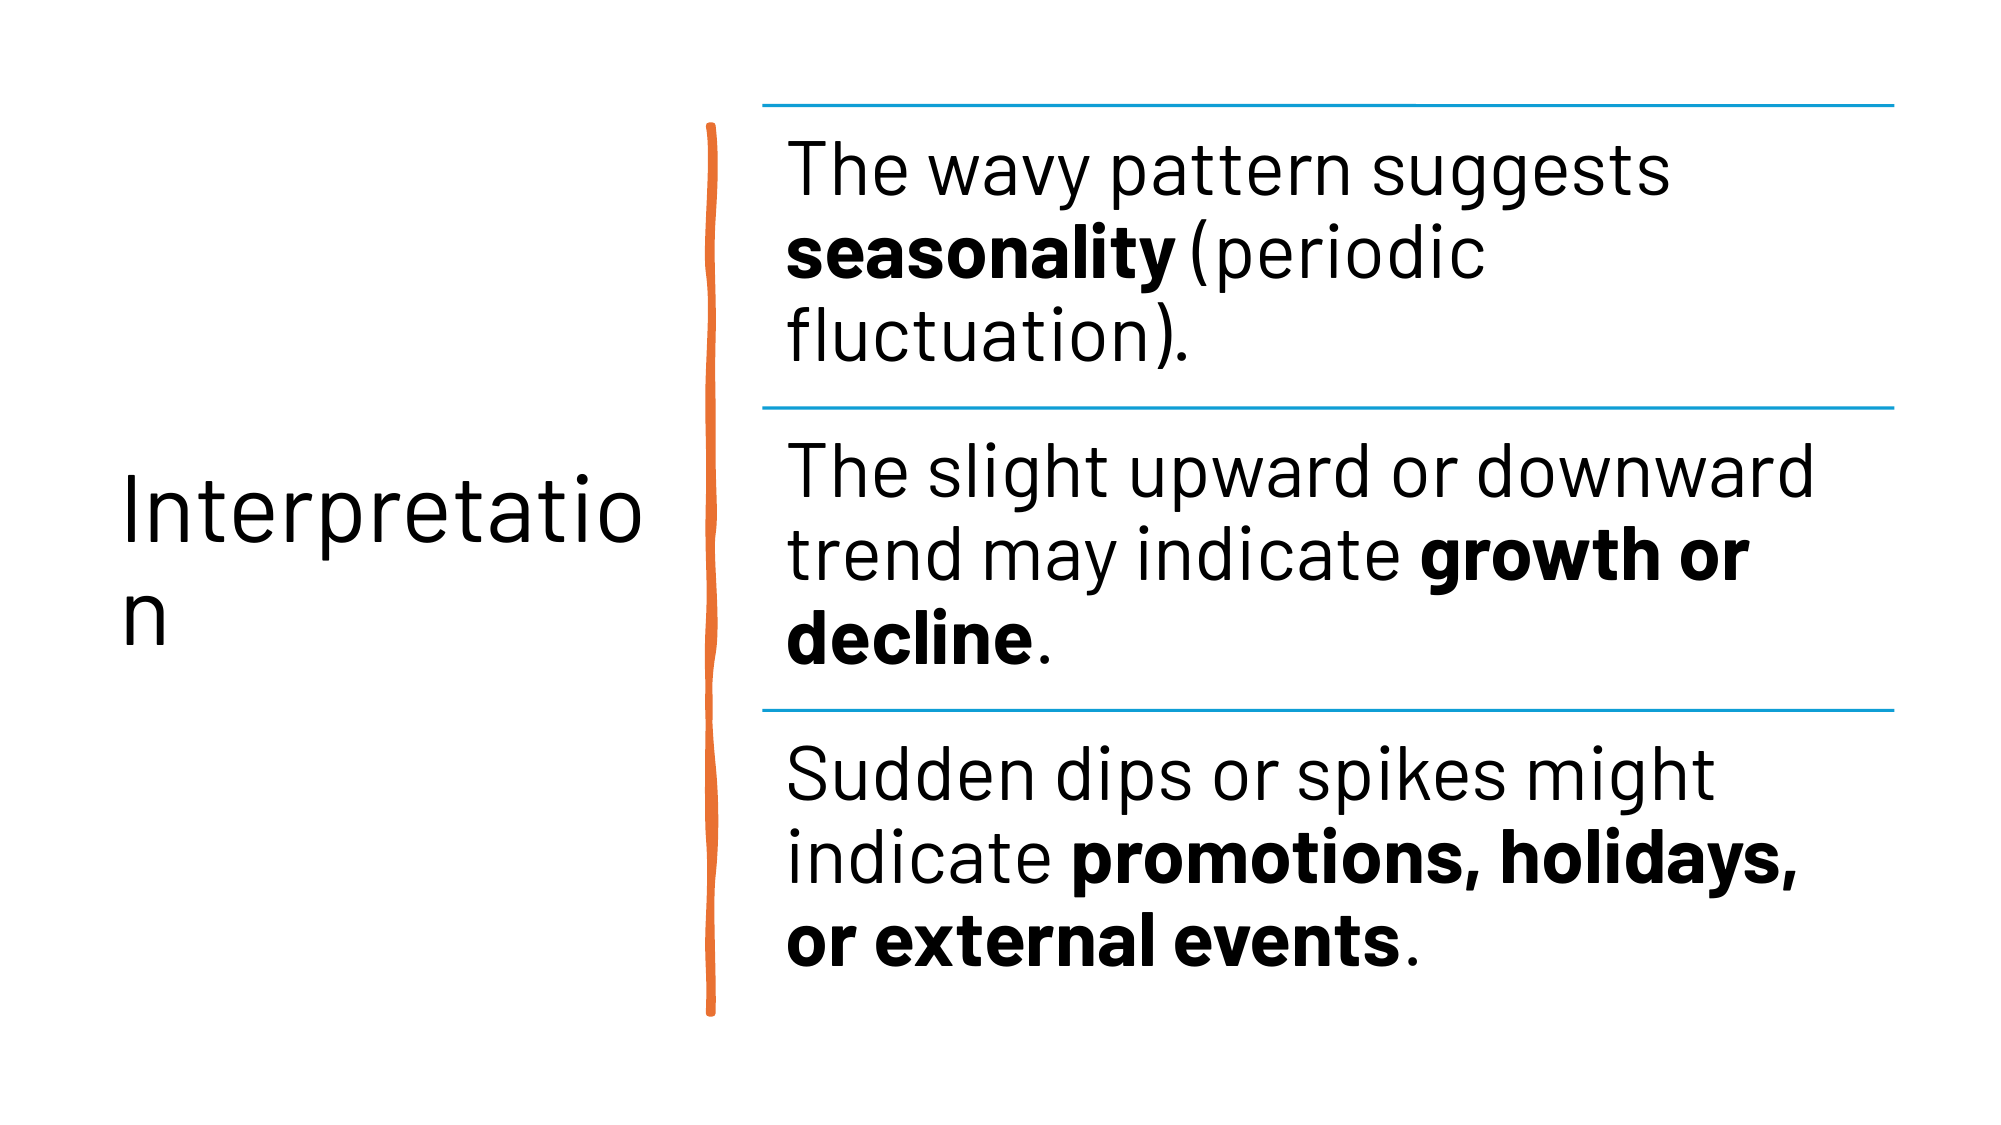

The wavy pattern suggests seasonality (periodic fluctuation).
The slight upward or downward trend may indicate growth or decline.
Sudden dips or spikes might indicate promotions, holidays, or external events.
# Interpretation